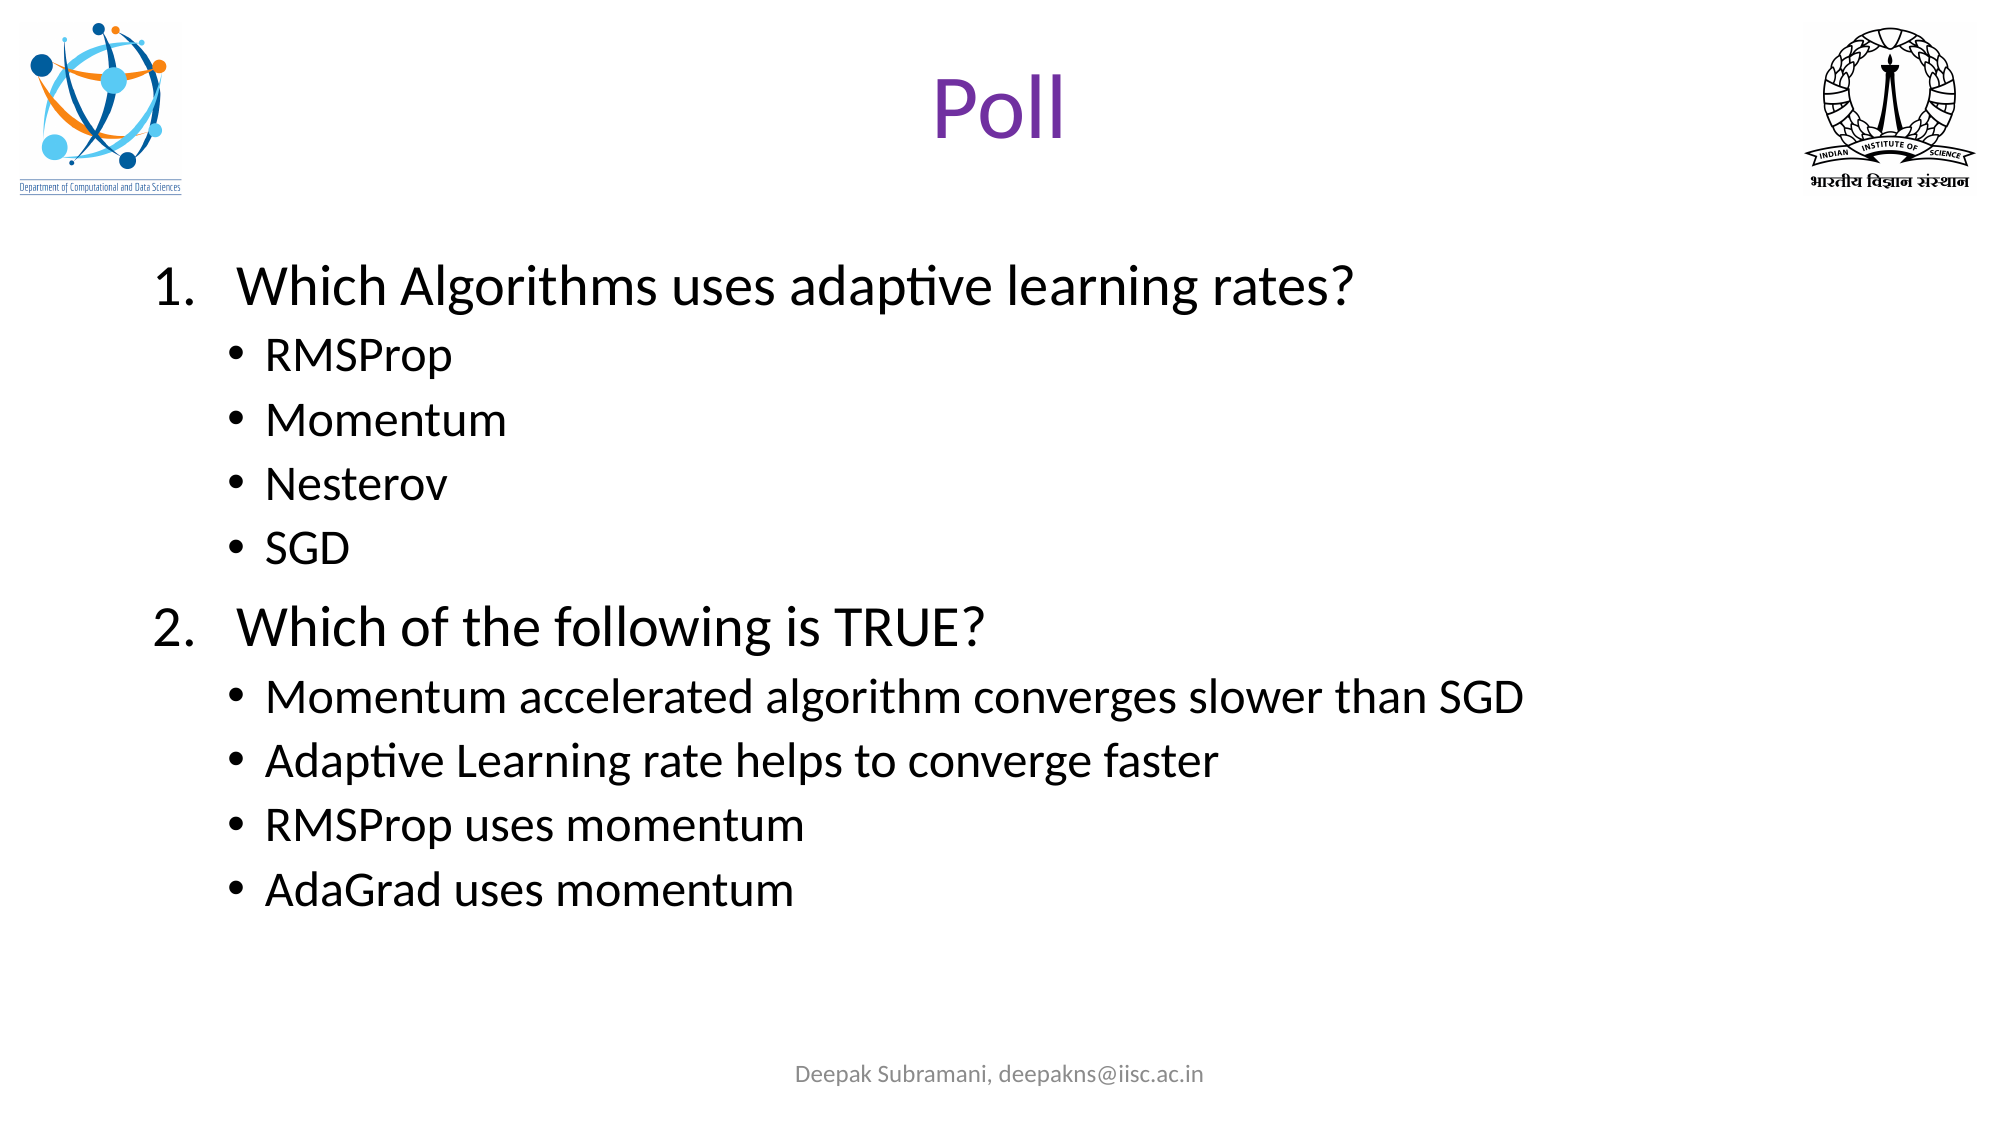

# Poll
Which Algorithms uses adaptive learning rates?
RMSProp
Momentum
Nesterov
SGD
Which of the following is TRUE?
Momentum accelerated algorithm converges slower than SGD
Adaptive Learning rate helps to converge faster
RMSProp uses momentum
AdaGrad uses momentum

Deepak Subramani, deepakns@iisc.ac.in